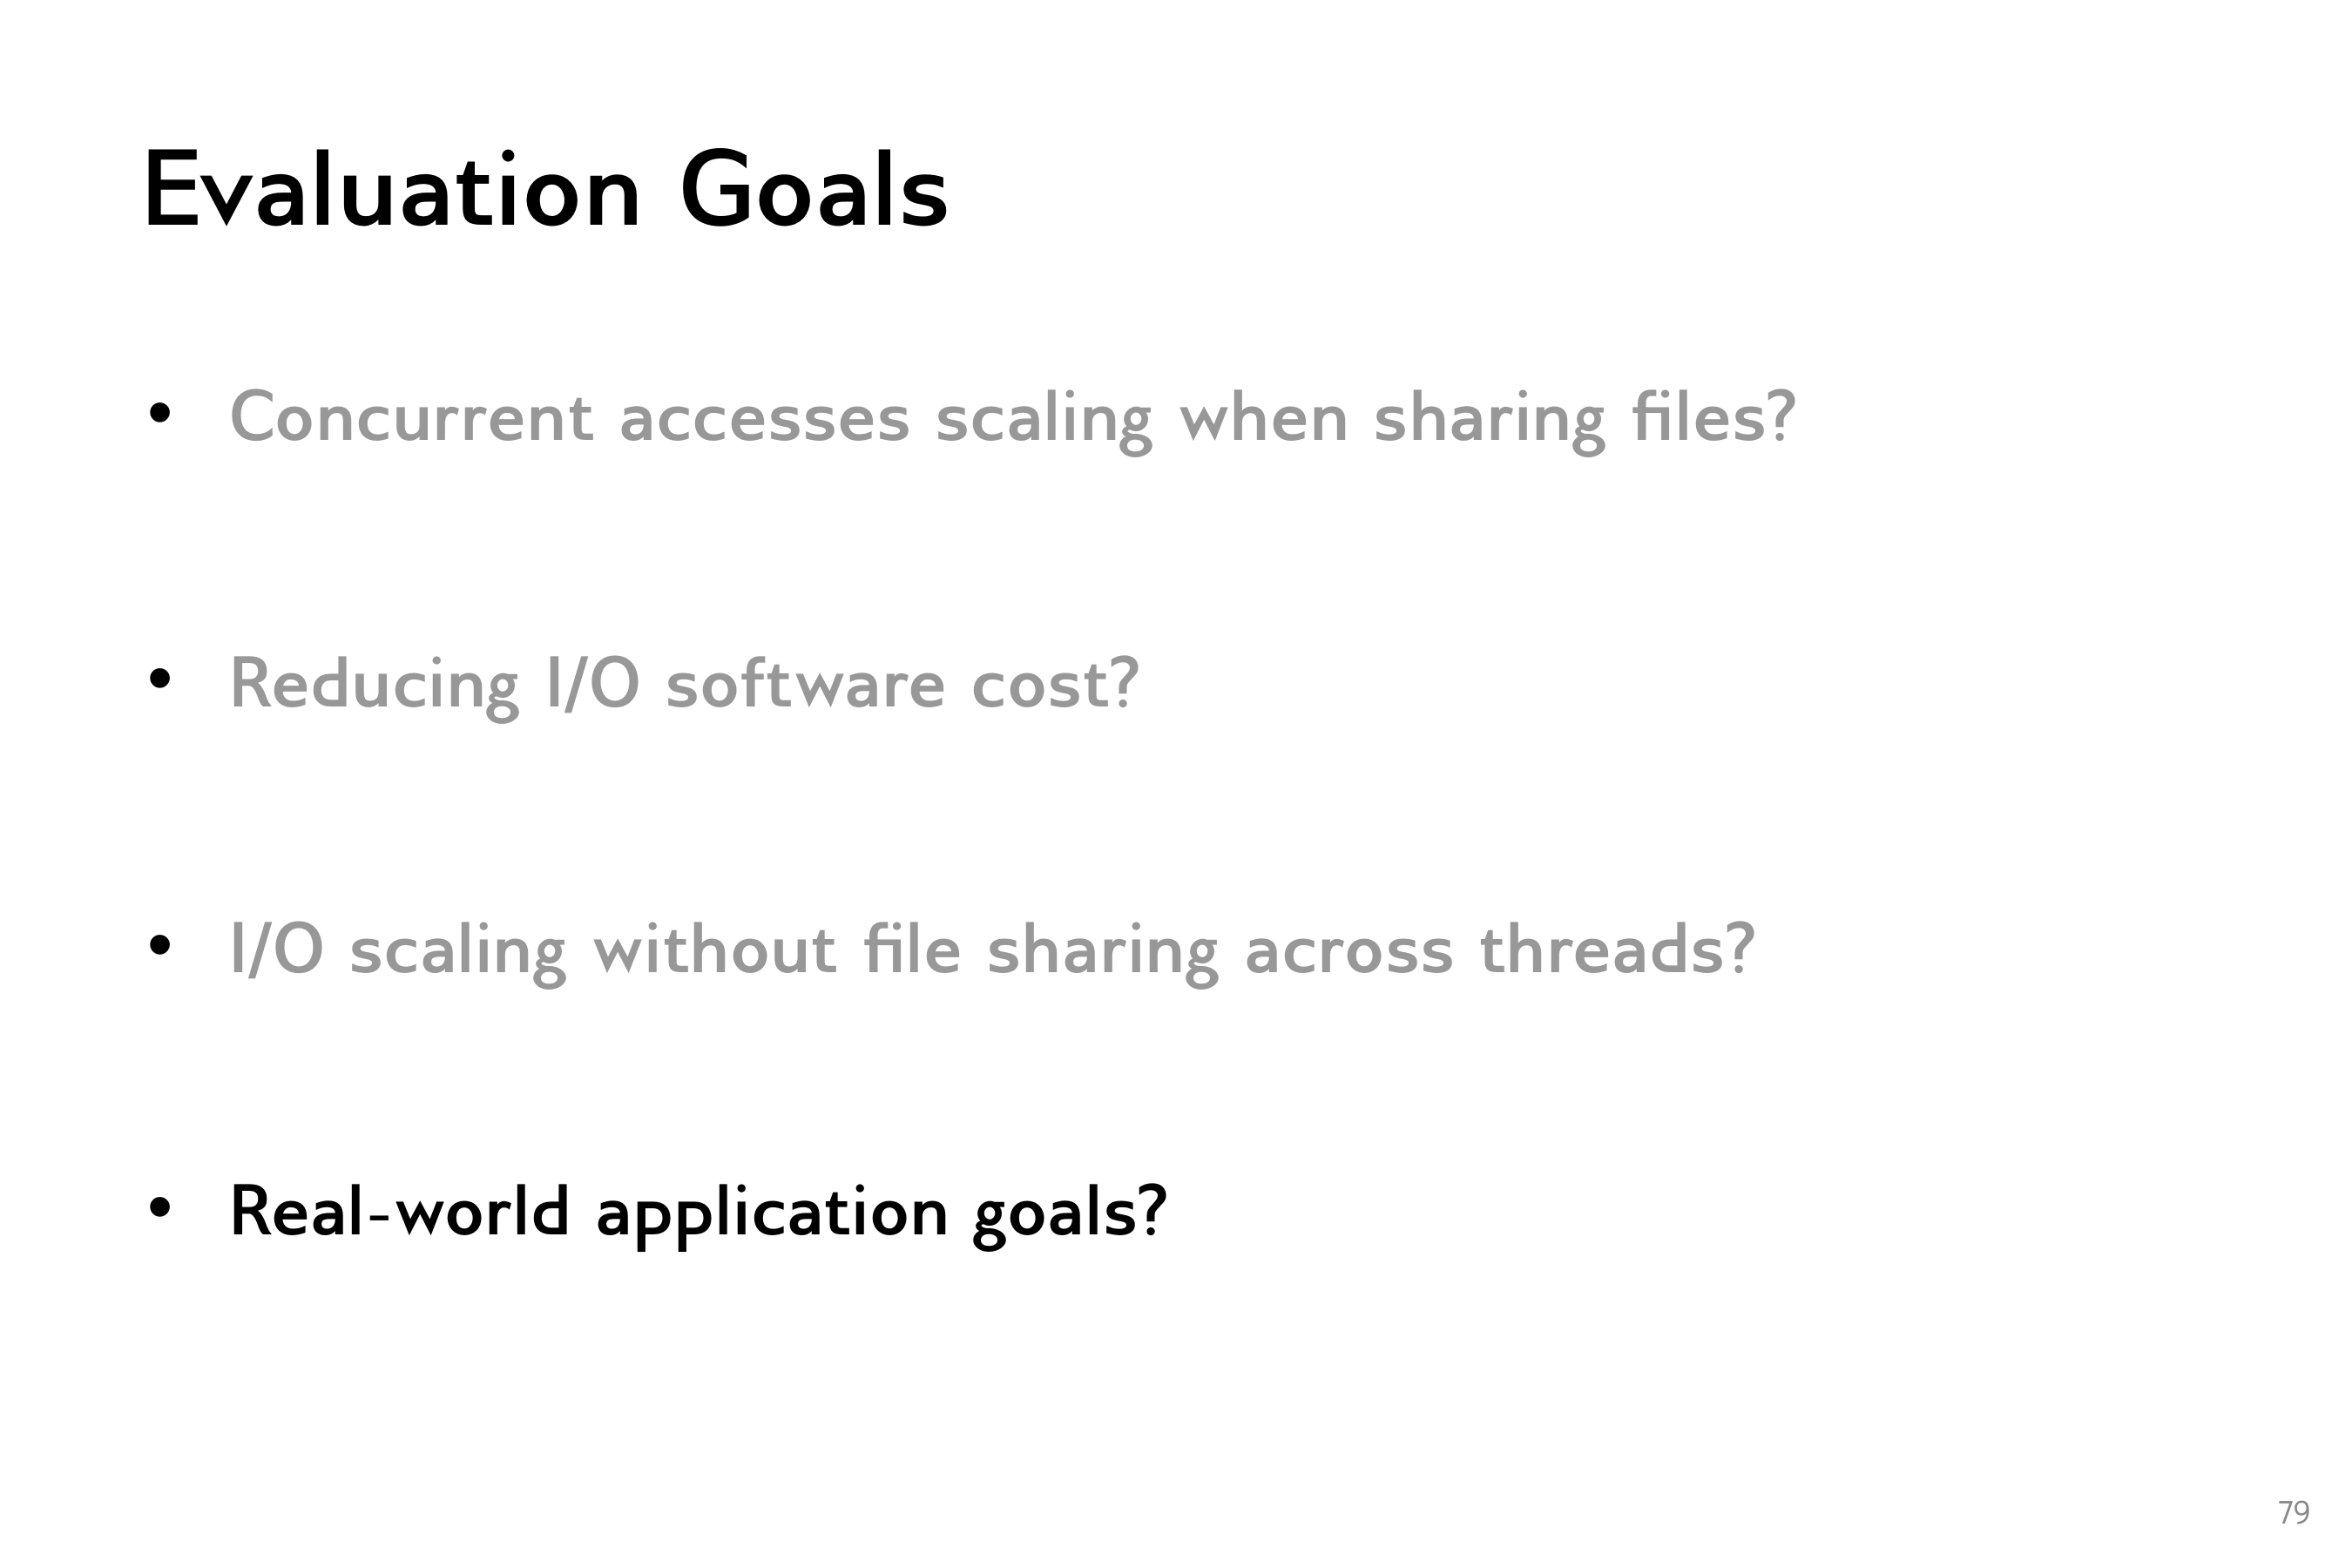

Evaluation Goals
Concurrent accesses scaling when sharing files?
Reducing I/O software cost?
I/O scaling without file sharing across threads?
Real-world application goals?
79